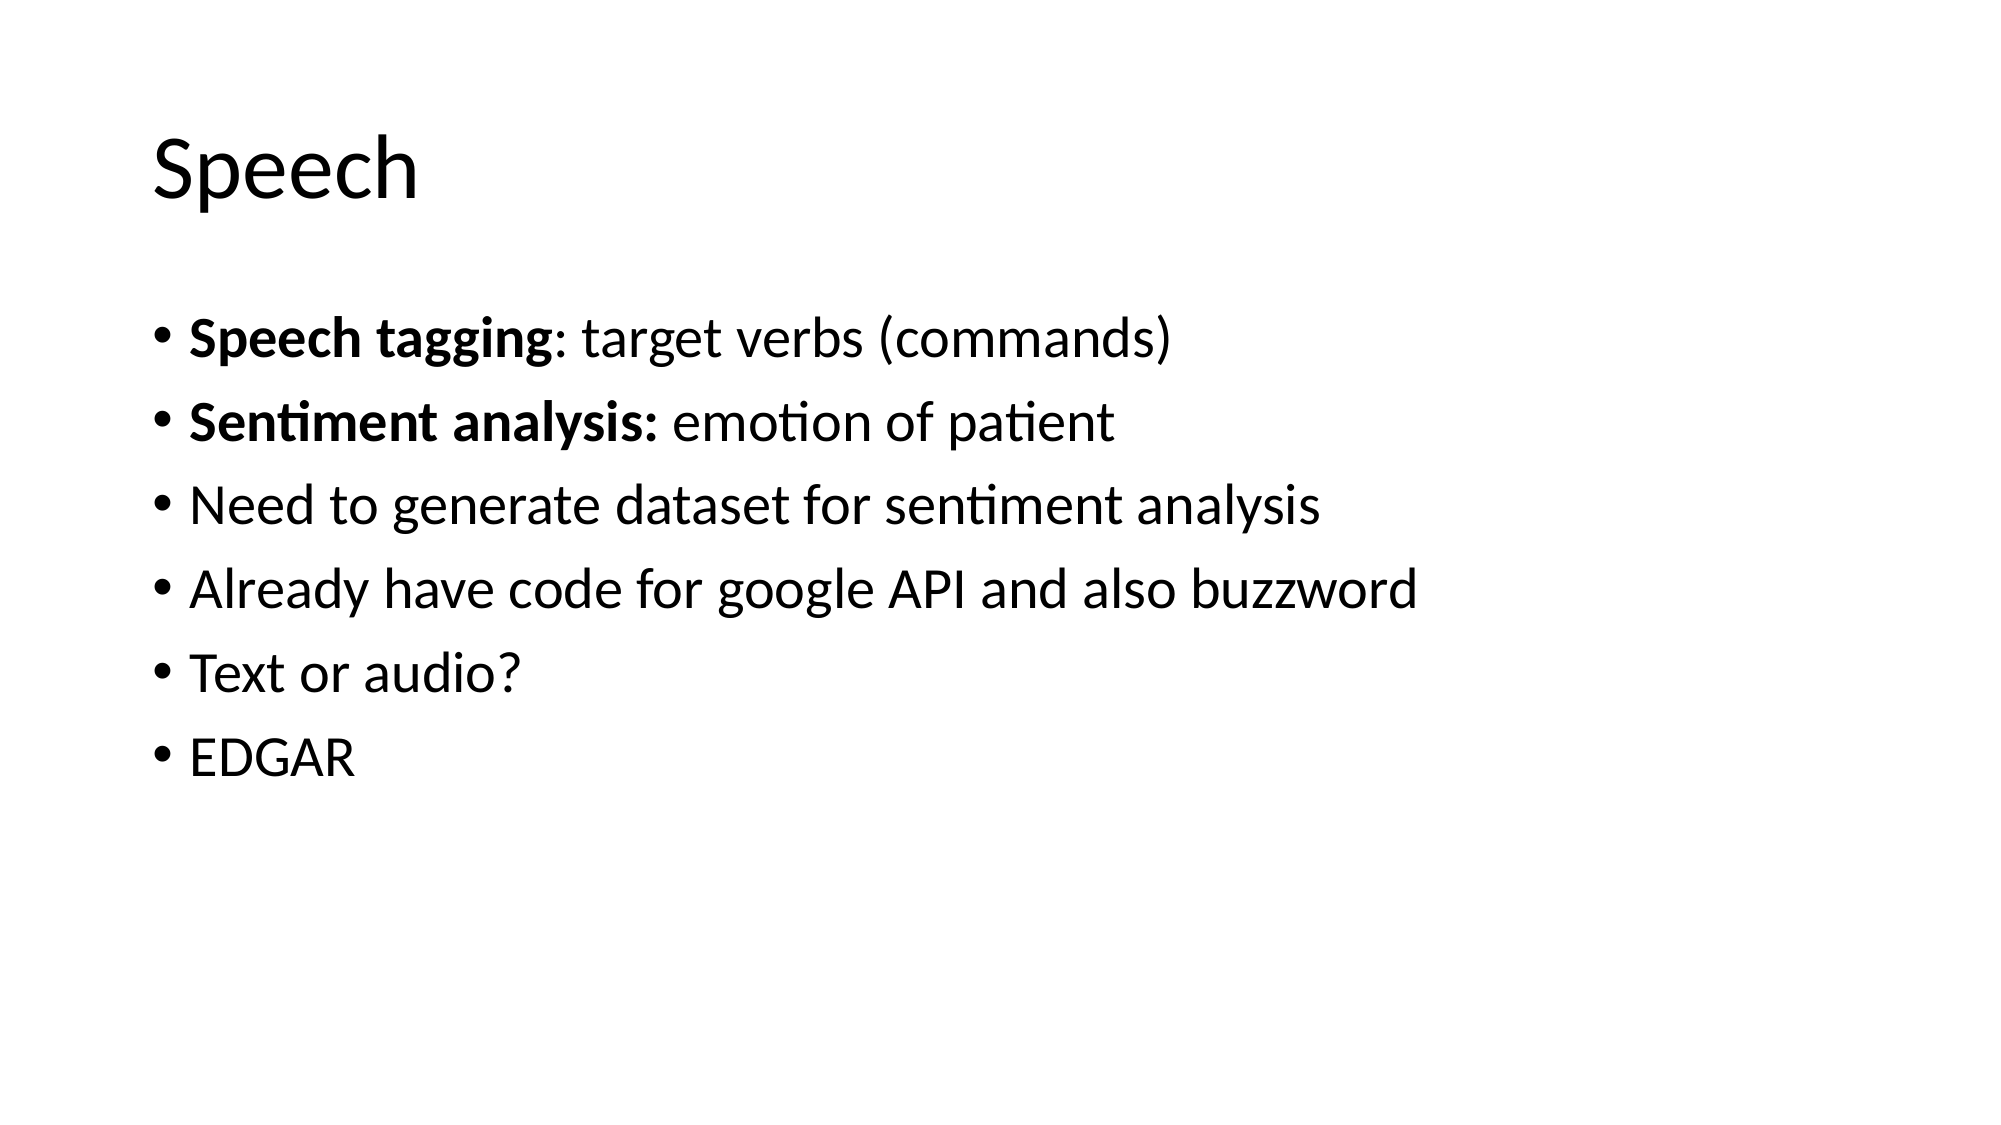

# Speech
Speech tagging: target verbs (commands)
Sentiment analysis: emotion of patient
Need to generate dataset for sentiment analysis
Already have code for google API and also buzzword
Text or audio?
EDGAR